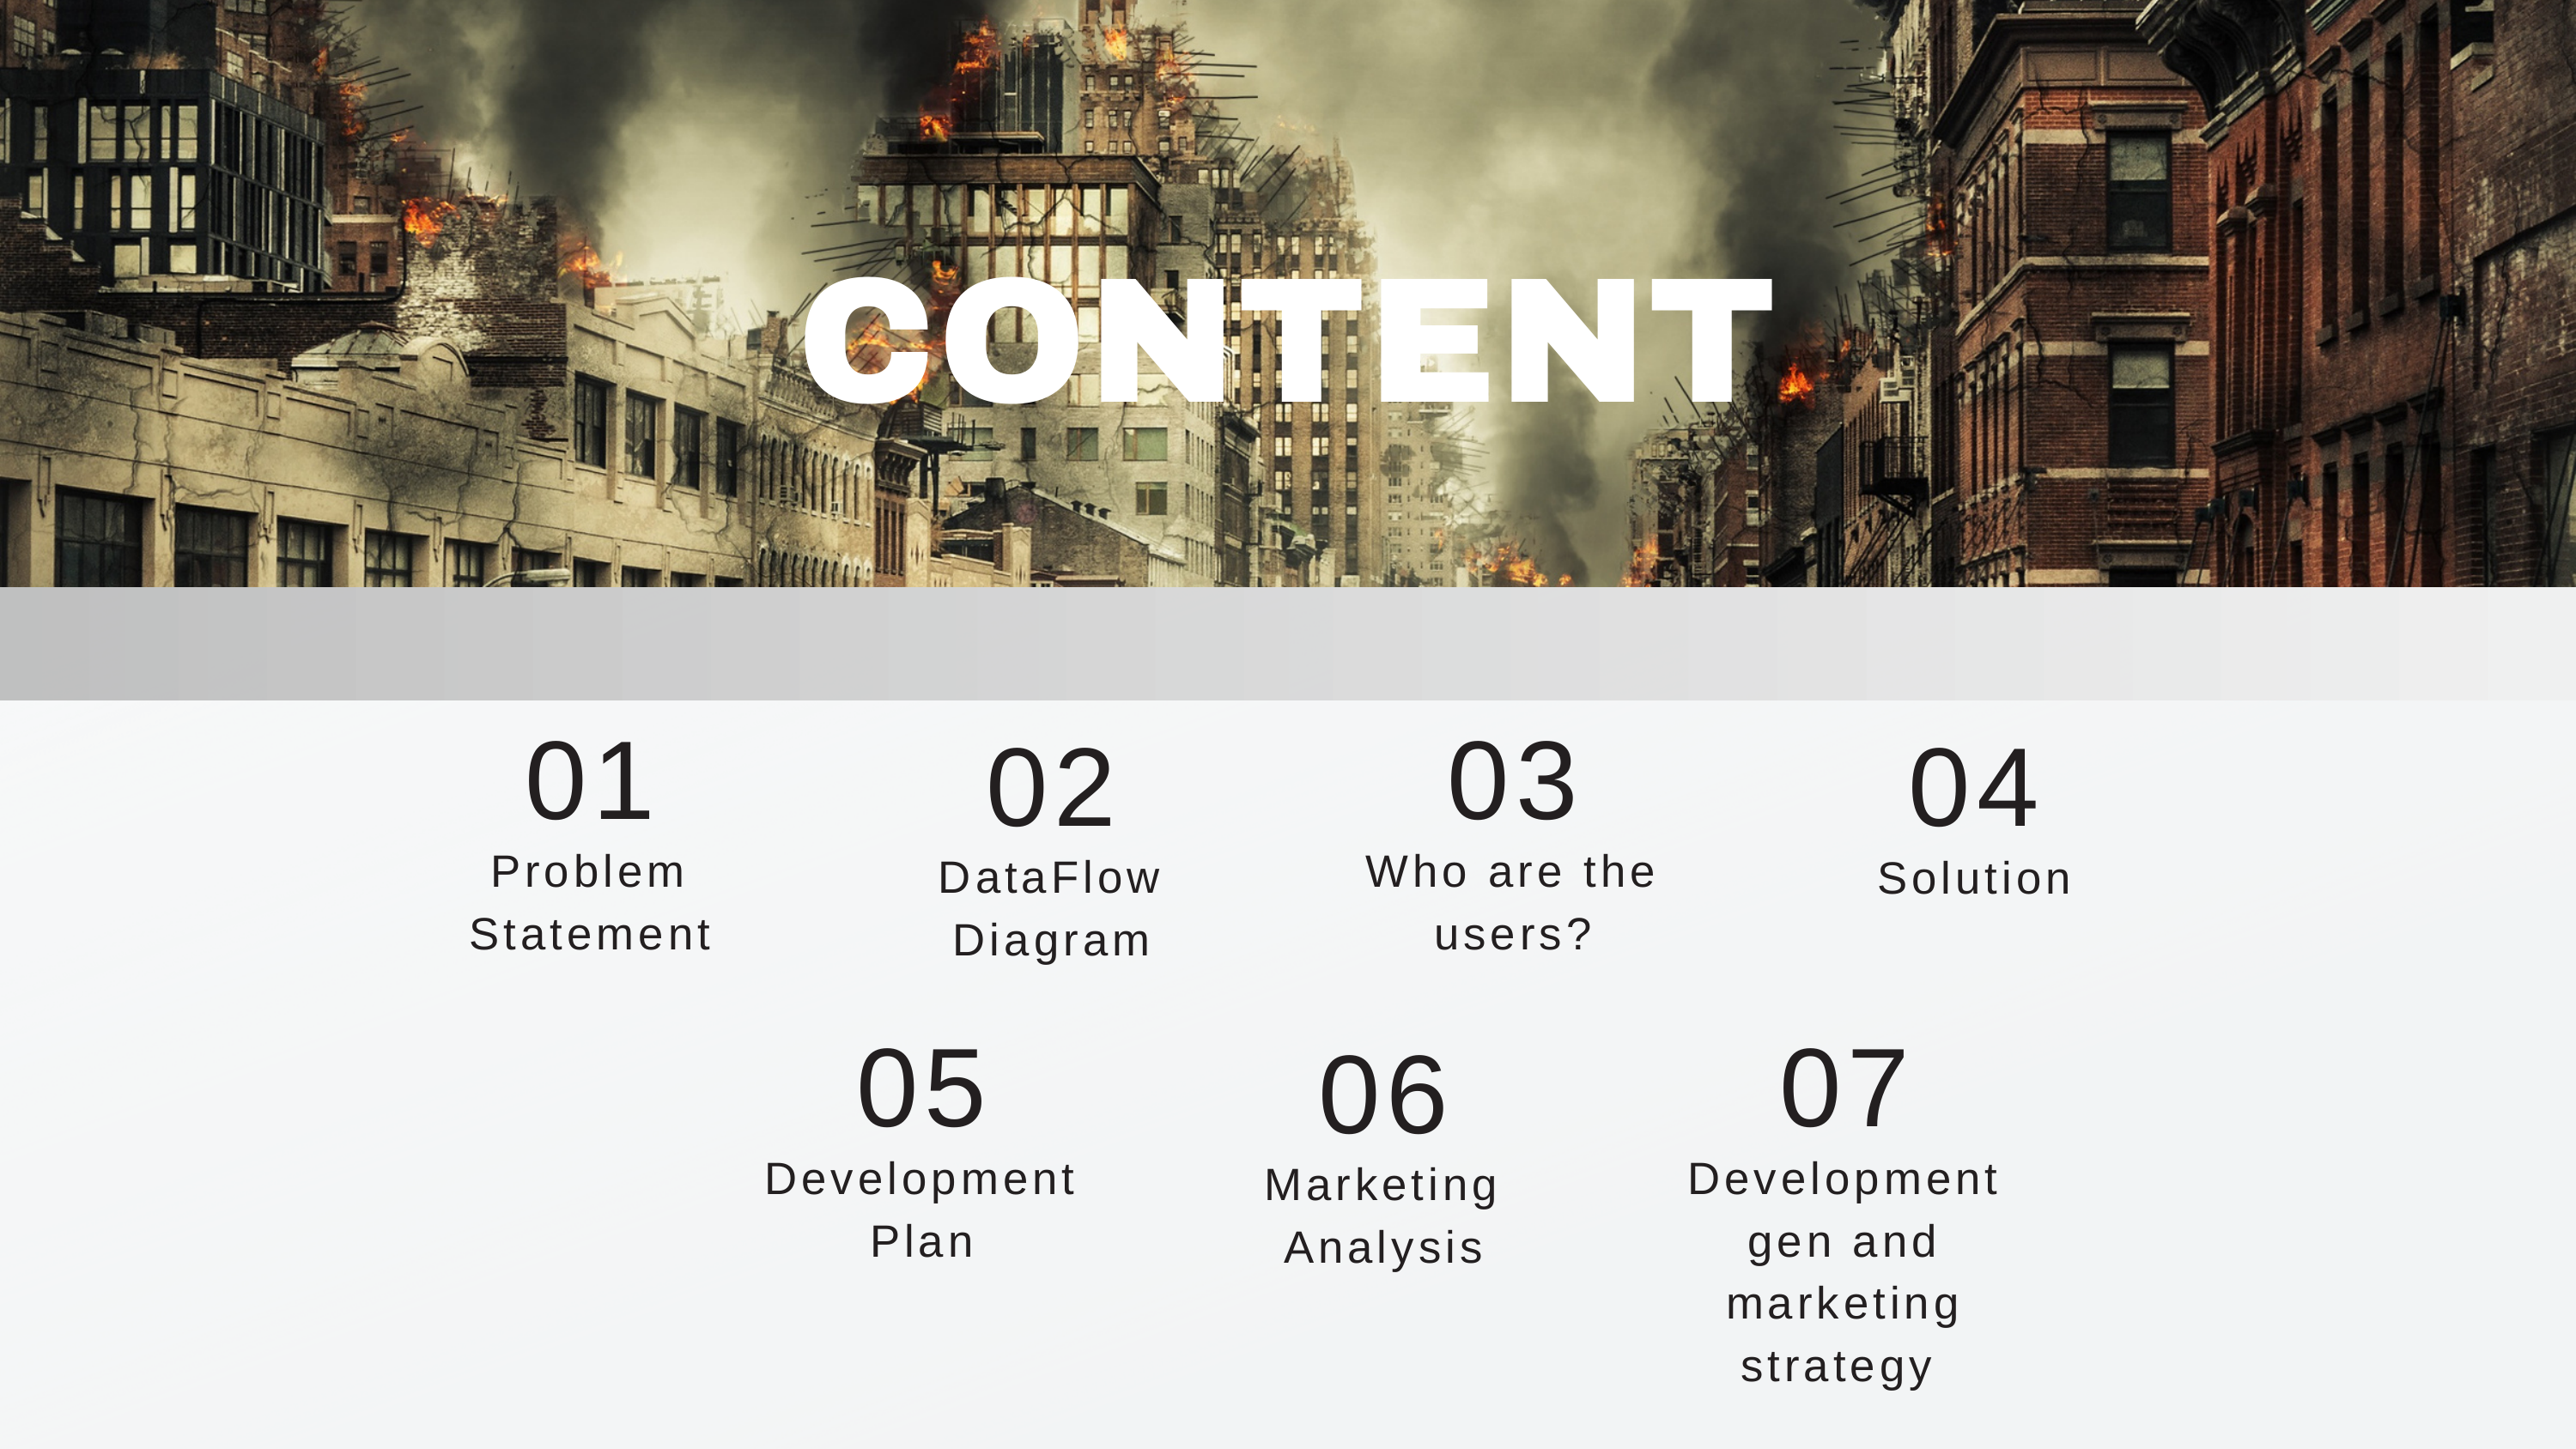

CONTENT
01
03
02
04
Problem Statement
Who are the users?
DataFlow Diagram
Solution
05
07
06
Development Plan
Development gen and marketing strategy
Marketing Analysis